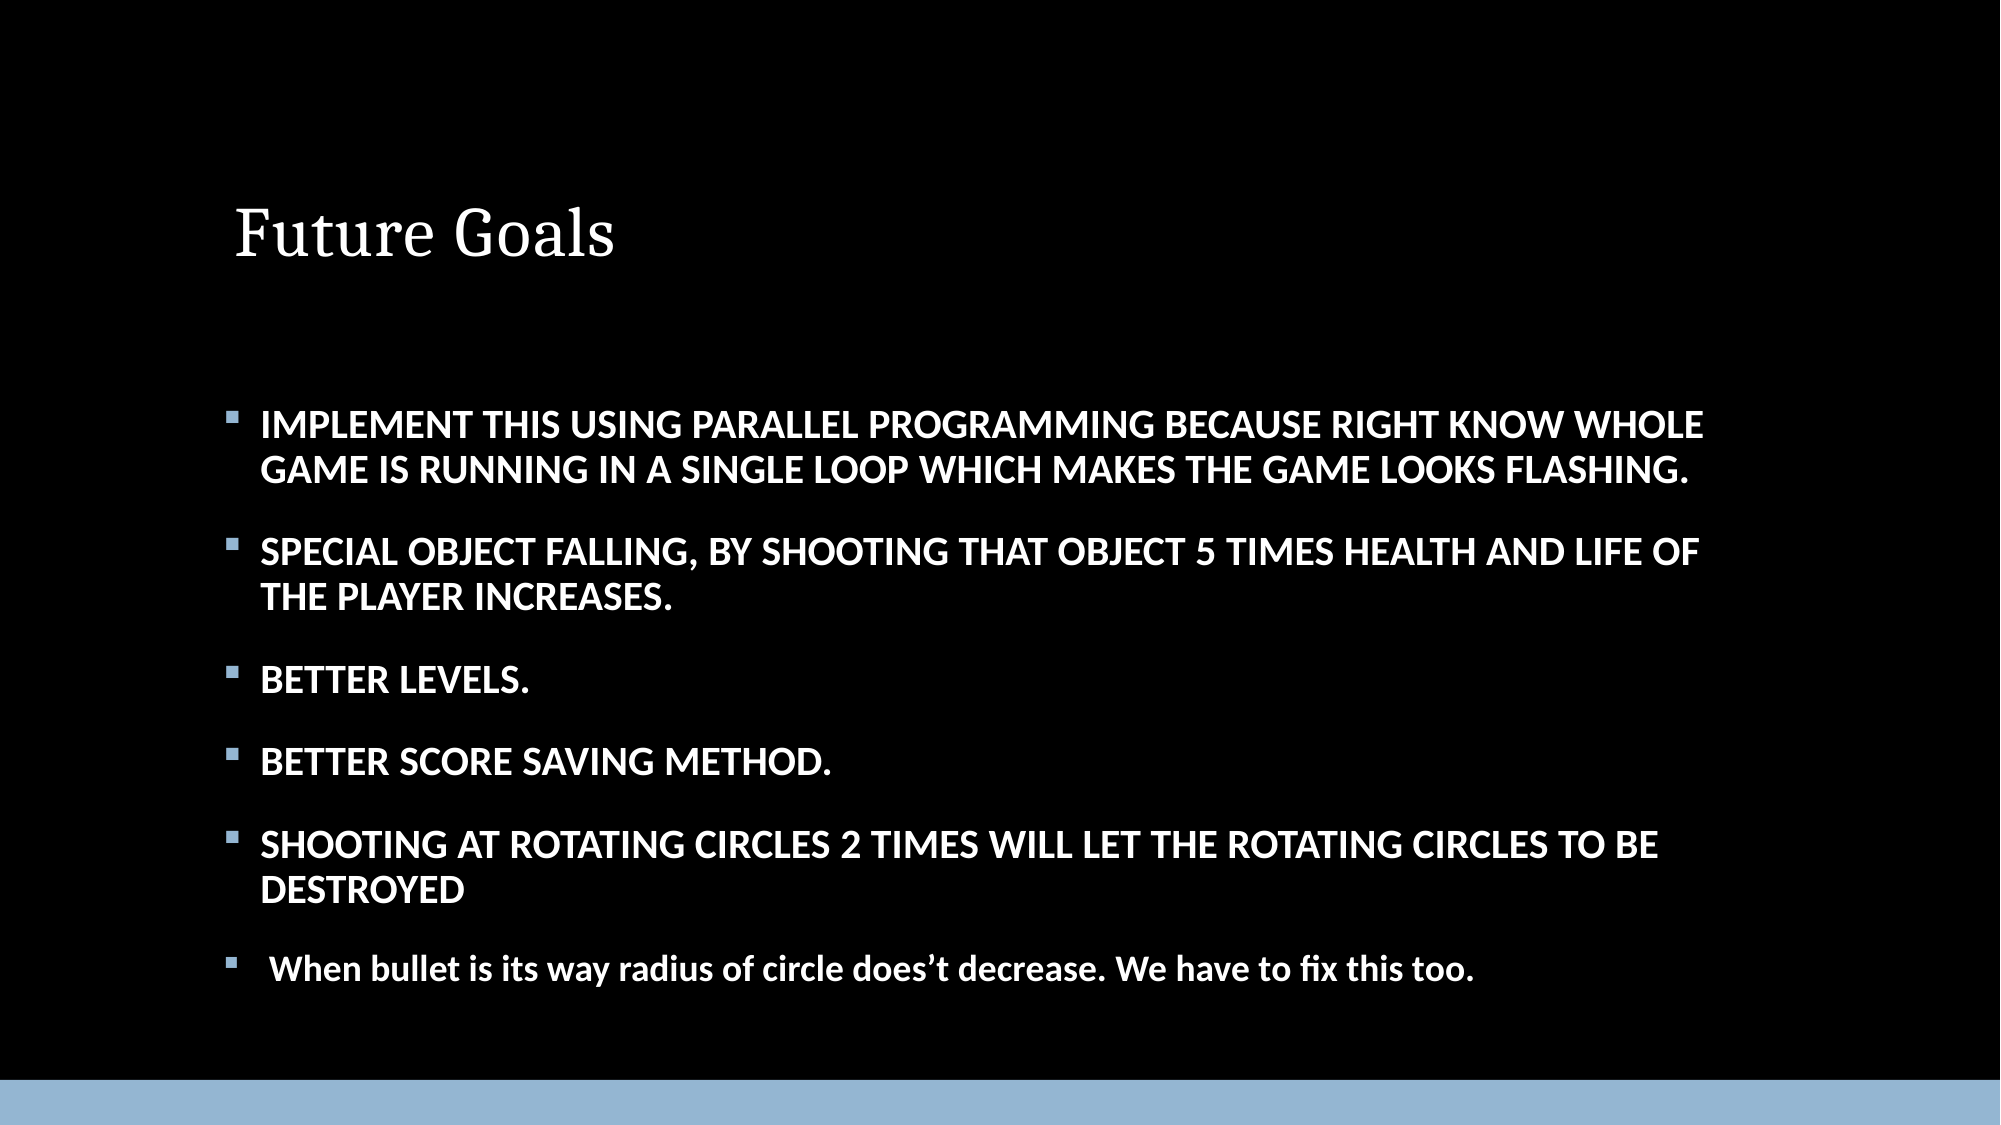

# Future Goals
implement this using parallel programming because right know whole game is running in a single loop which makes the game looks flashing.
special object falling, by shooting that object 5 times health and life of the player increases.
better levels.
better score saving method.
Shooting at rotating circles 2 times will let the rotating circles to be destroyed
 When bullet is its way radius of circle does’t decrease. We have to fix this too.